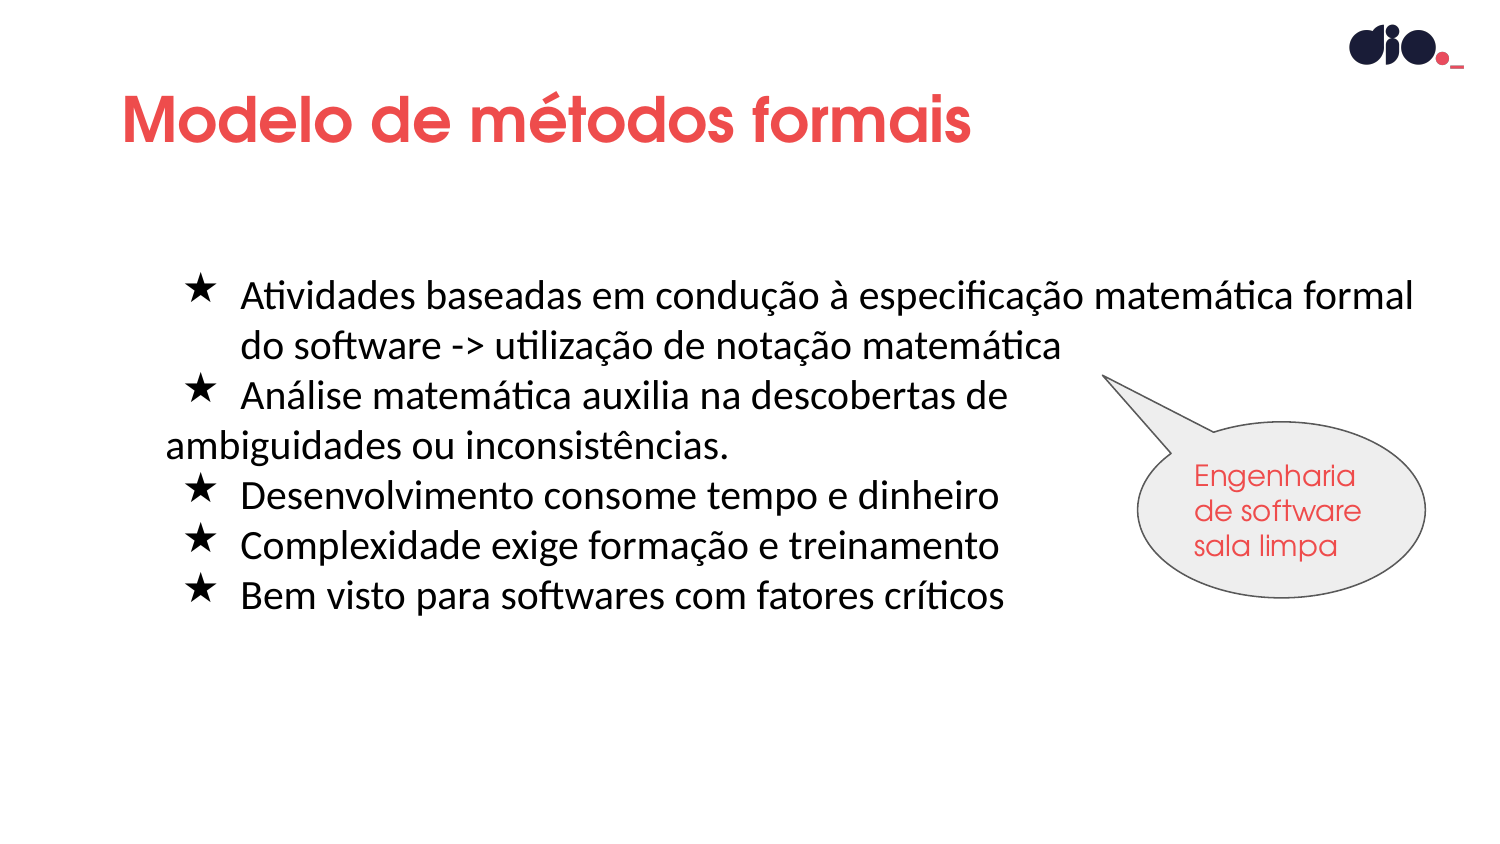

Modelo de métodos formais
Atividades baseadas em condução à especificação matemática formal do software -> utilização de notação matemática
Análise matemática auxilia na descobertas de
ambiguidades ou inconsistências.
Desenvolvimento consome tempo e dinheiro
Complexidade exige formação e treinamento
Bem visto para softwares com fatores críticos

Engenharia de software sala limpa